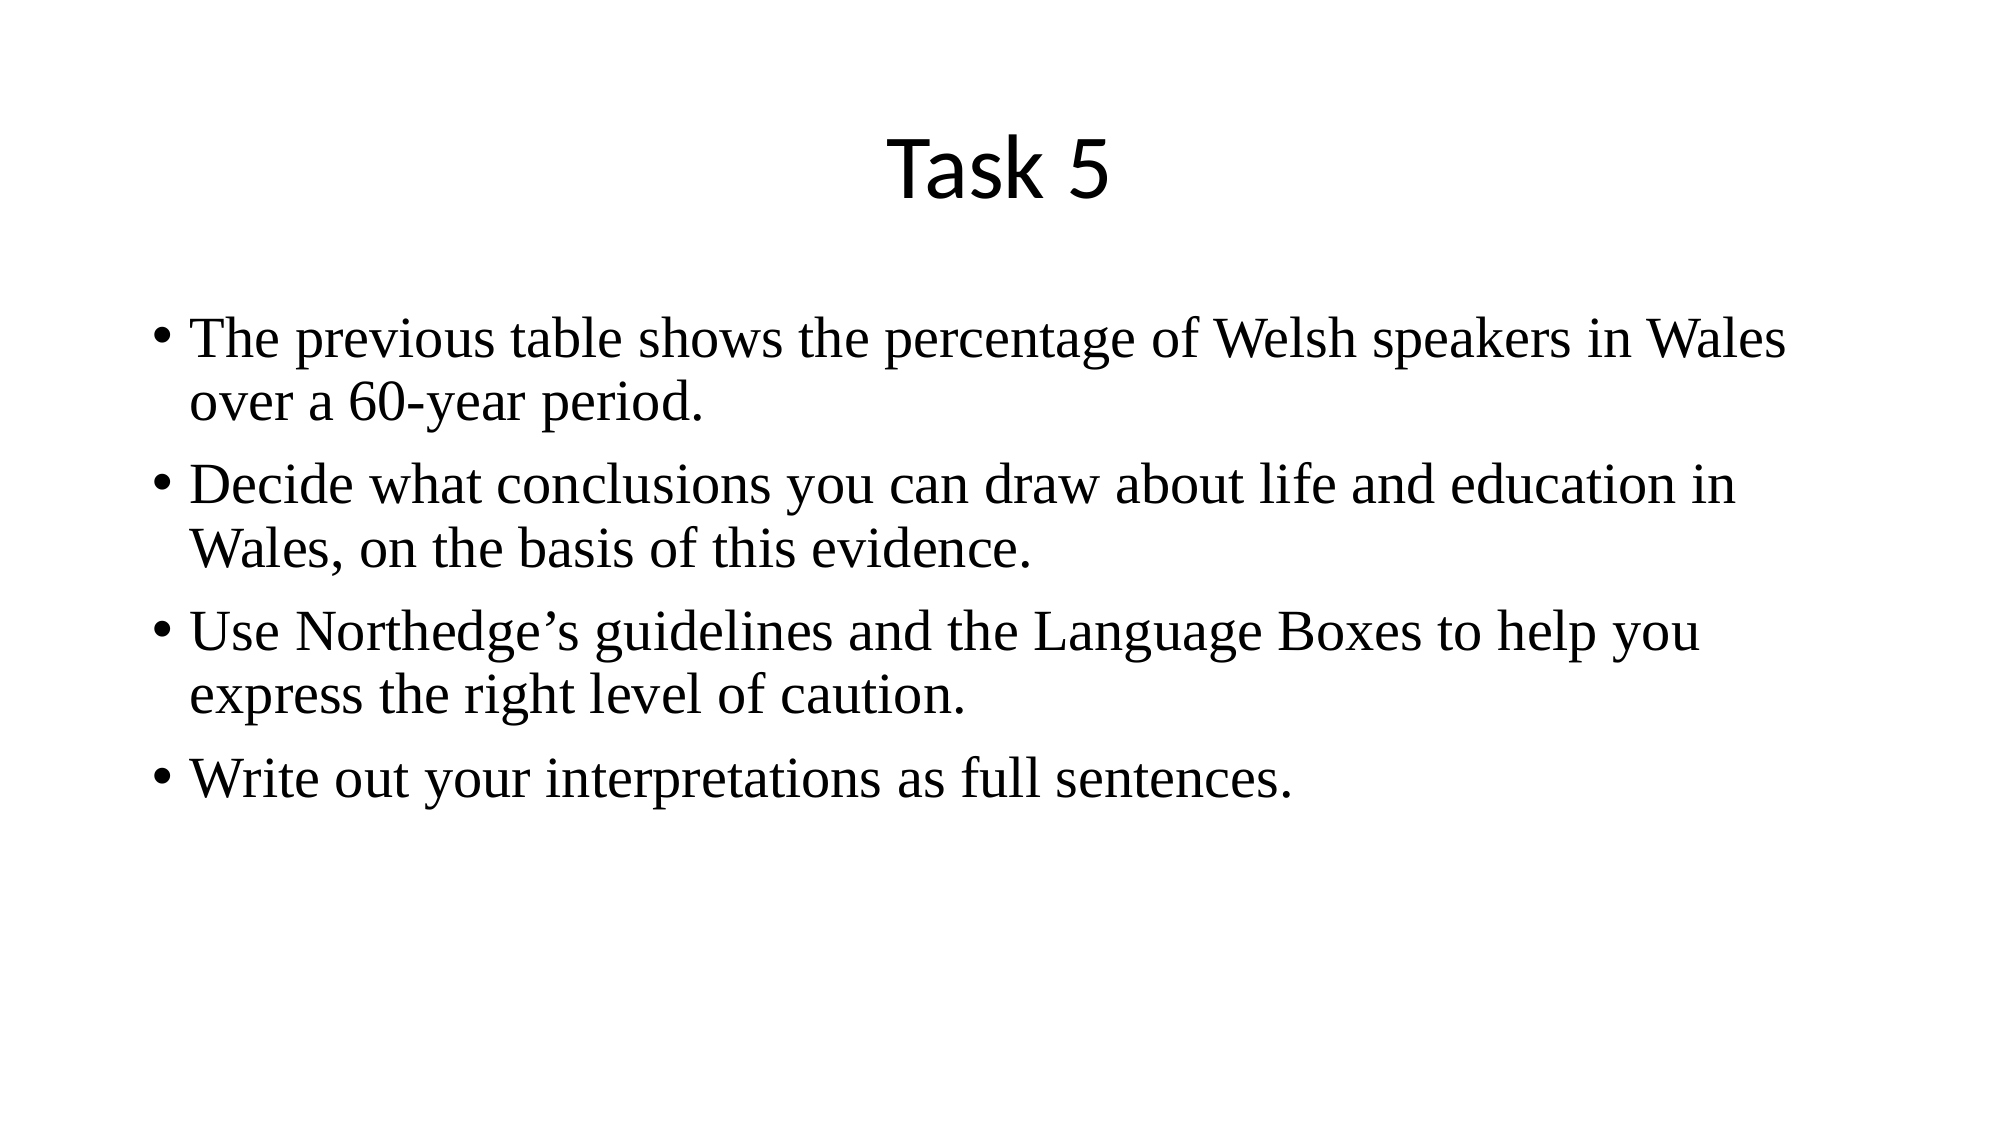

# Task 5
The previous table shows the percentage of Welsh speakers in Wales over a 60-year period.
Decide what conclusions you can draw about life and education in Wales, on the basis of this evidence.
Use Northedge’s guidelines and the Language Boxes to help you express the right level of caution.
Write out your interpretations as full sentences.